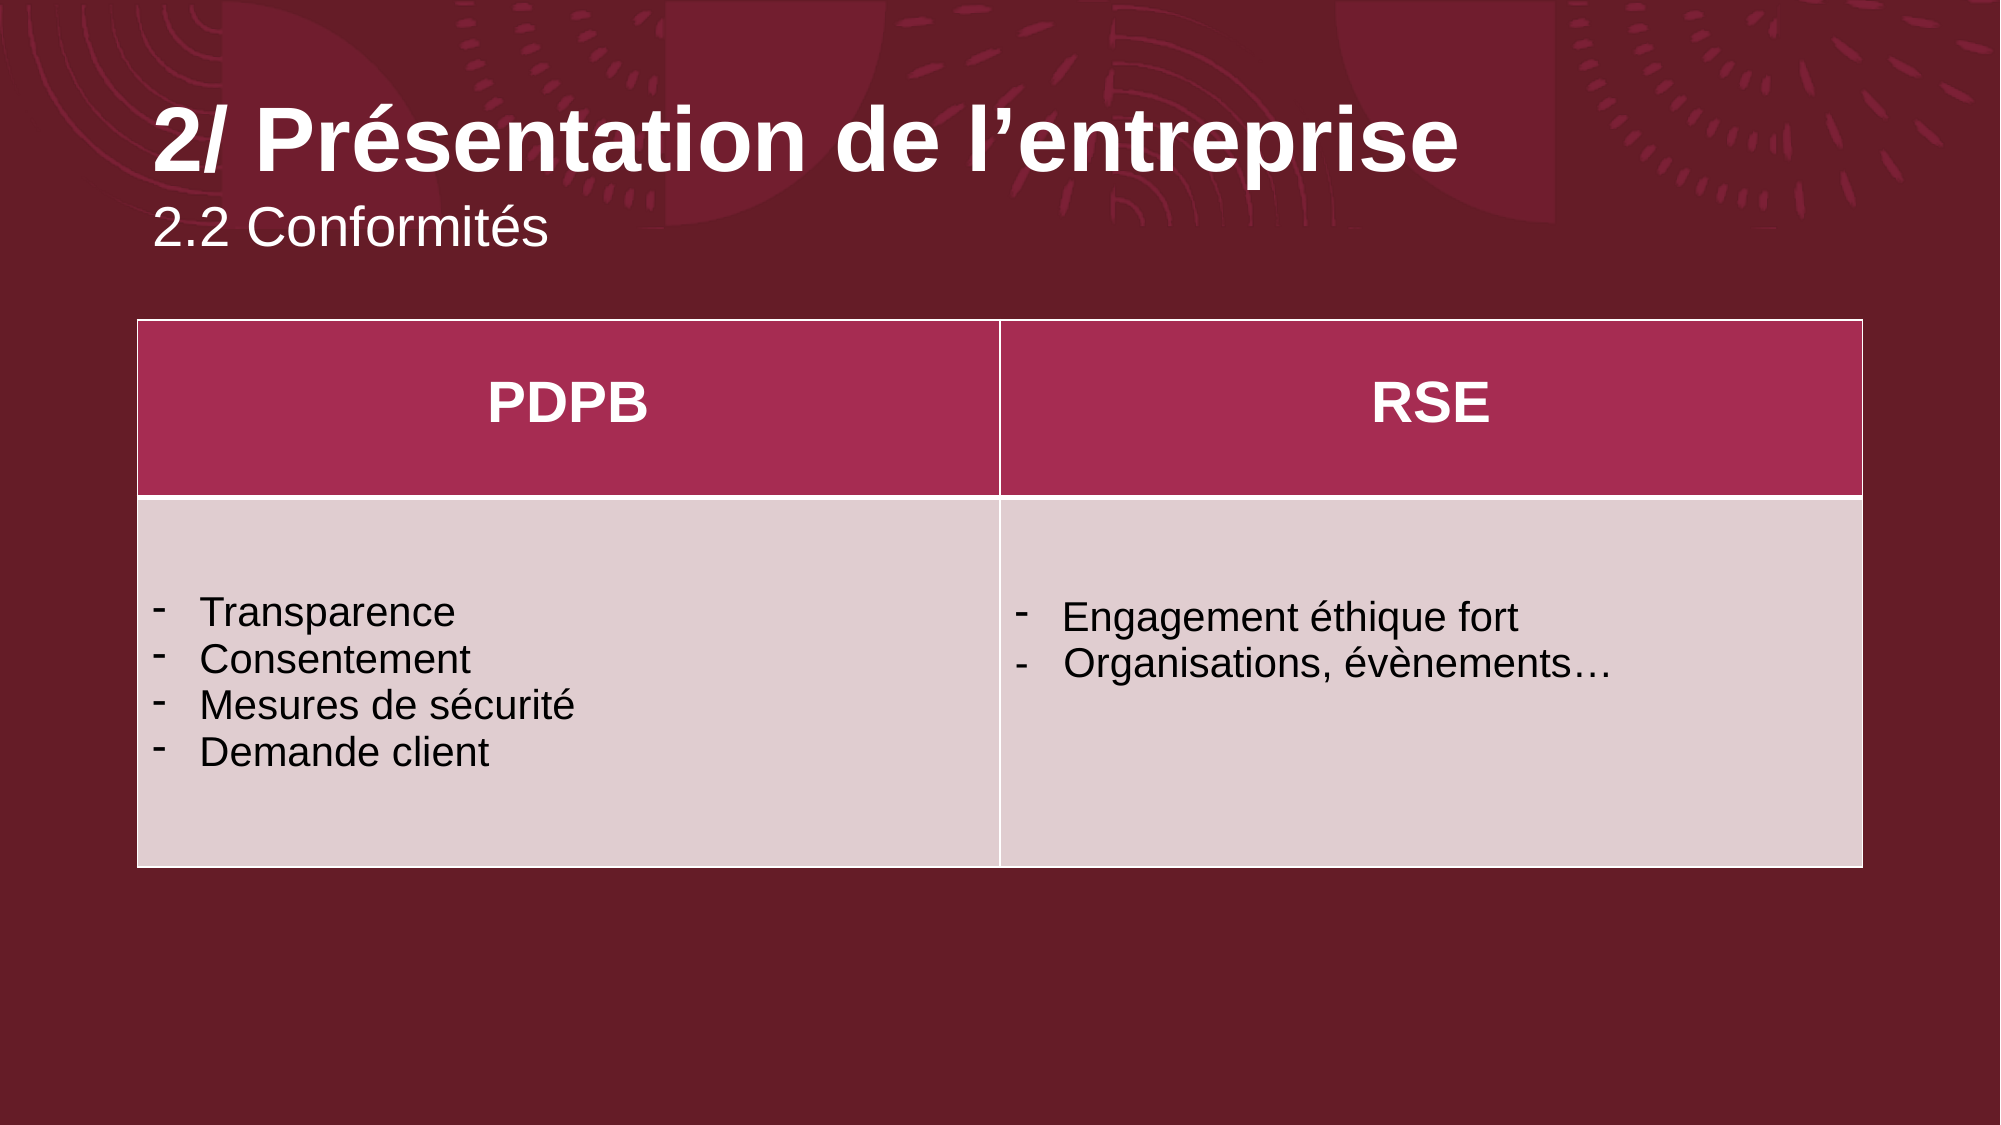

# 2/ Présentation de l’entreprise 2.2 Conformités
| PDPB | RSE |
| --- | --- |
| Transparence Consentement Mesures de sécurité Demande client | Engagement éthique fort - Organisations, évènements… |